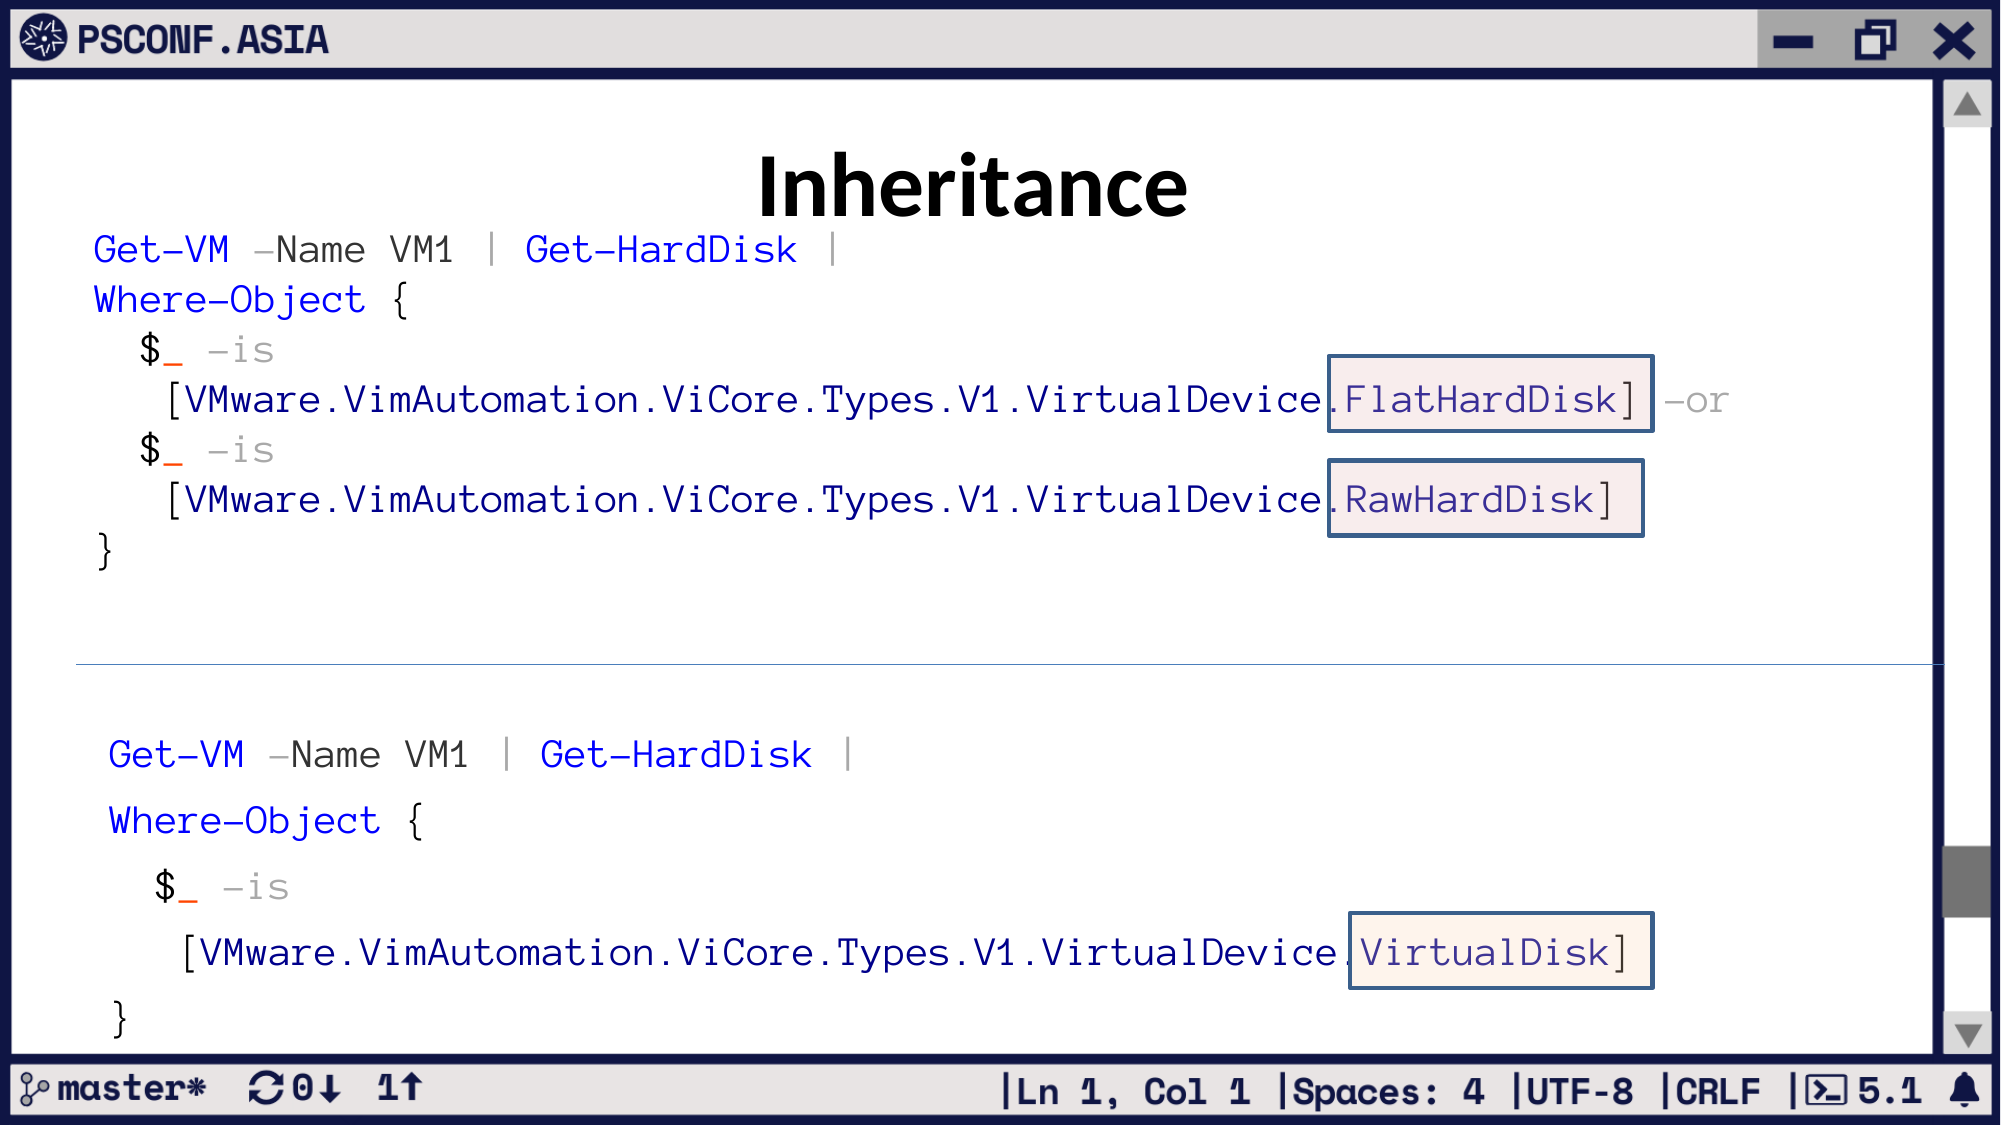

Inheritance
Get-VM -Name VM1 | Get-HardDisk |
Where-Object {
  $_ -is
   [VMware.VimAutomation.ViCore.Types.V1.VirtualDevice.FlatHardDisk] -or
  $_ -is
   [VMware.VimAutomation.ViCore.Types.V1.VirtualDevice.RawHardDisk]
}

Get-VM -Name VM1 | Get-HardDisk |
Where-Object {
  $_ -is
   [VMware.VimAutomation.ViCore.Types.V1.VirtualDevice.VirtualDisk]
}